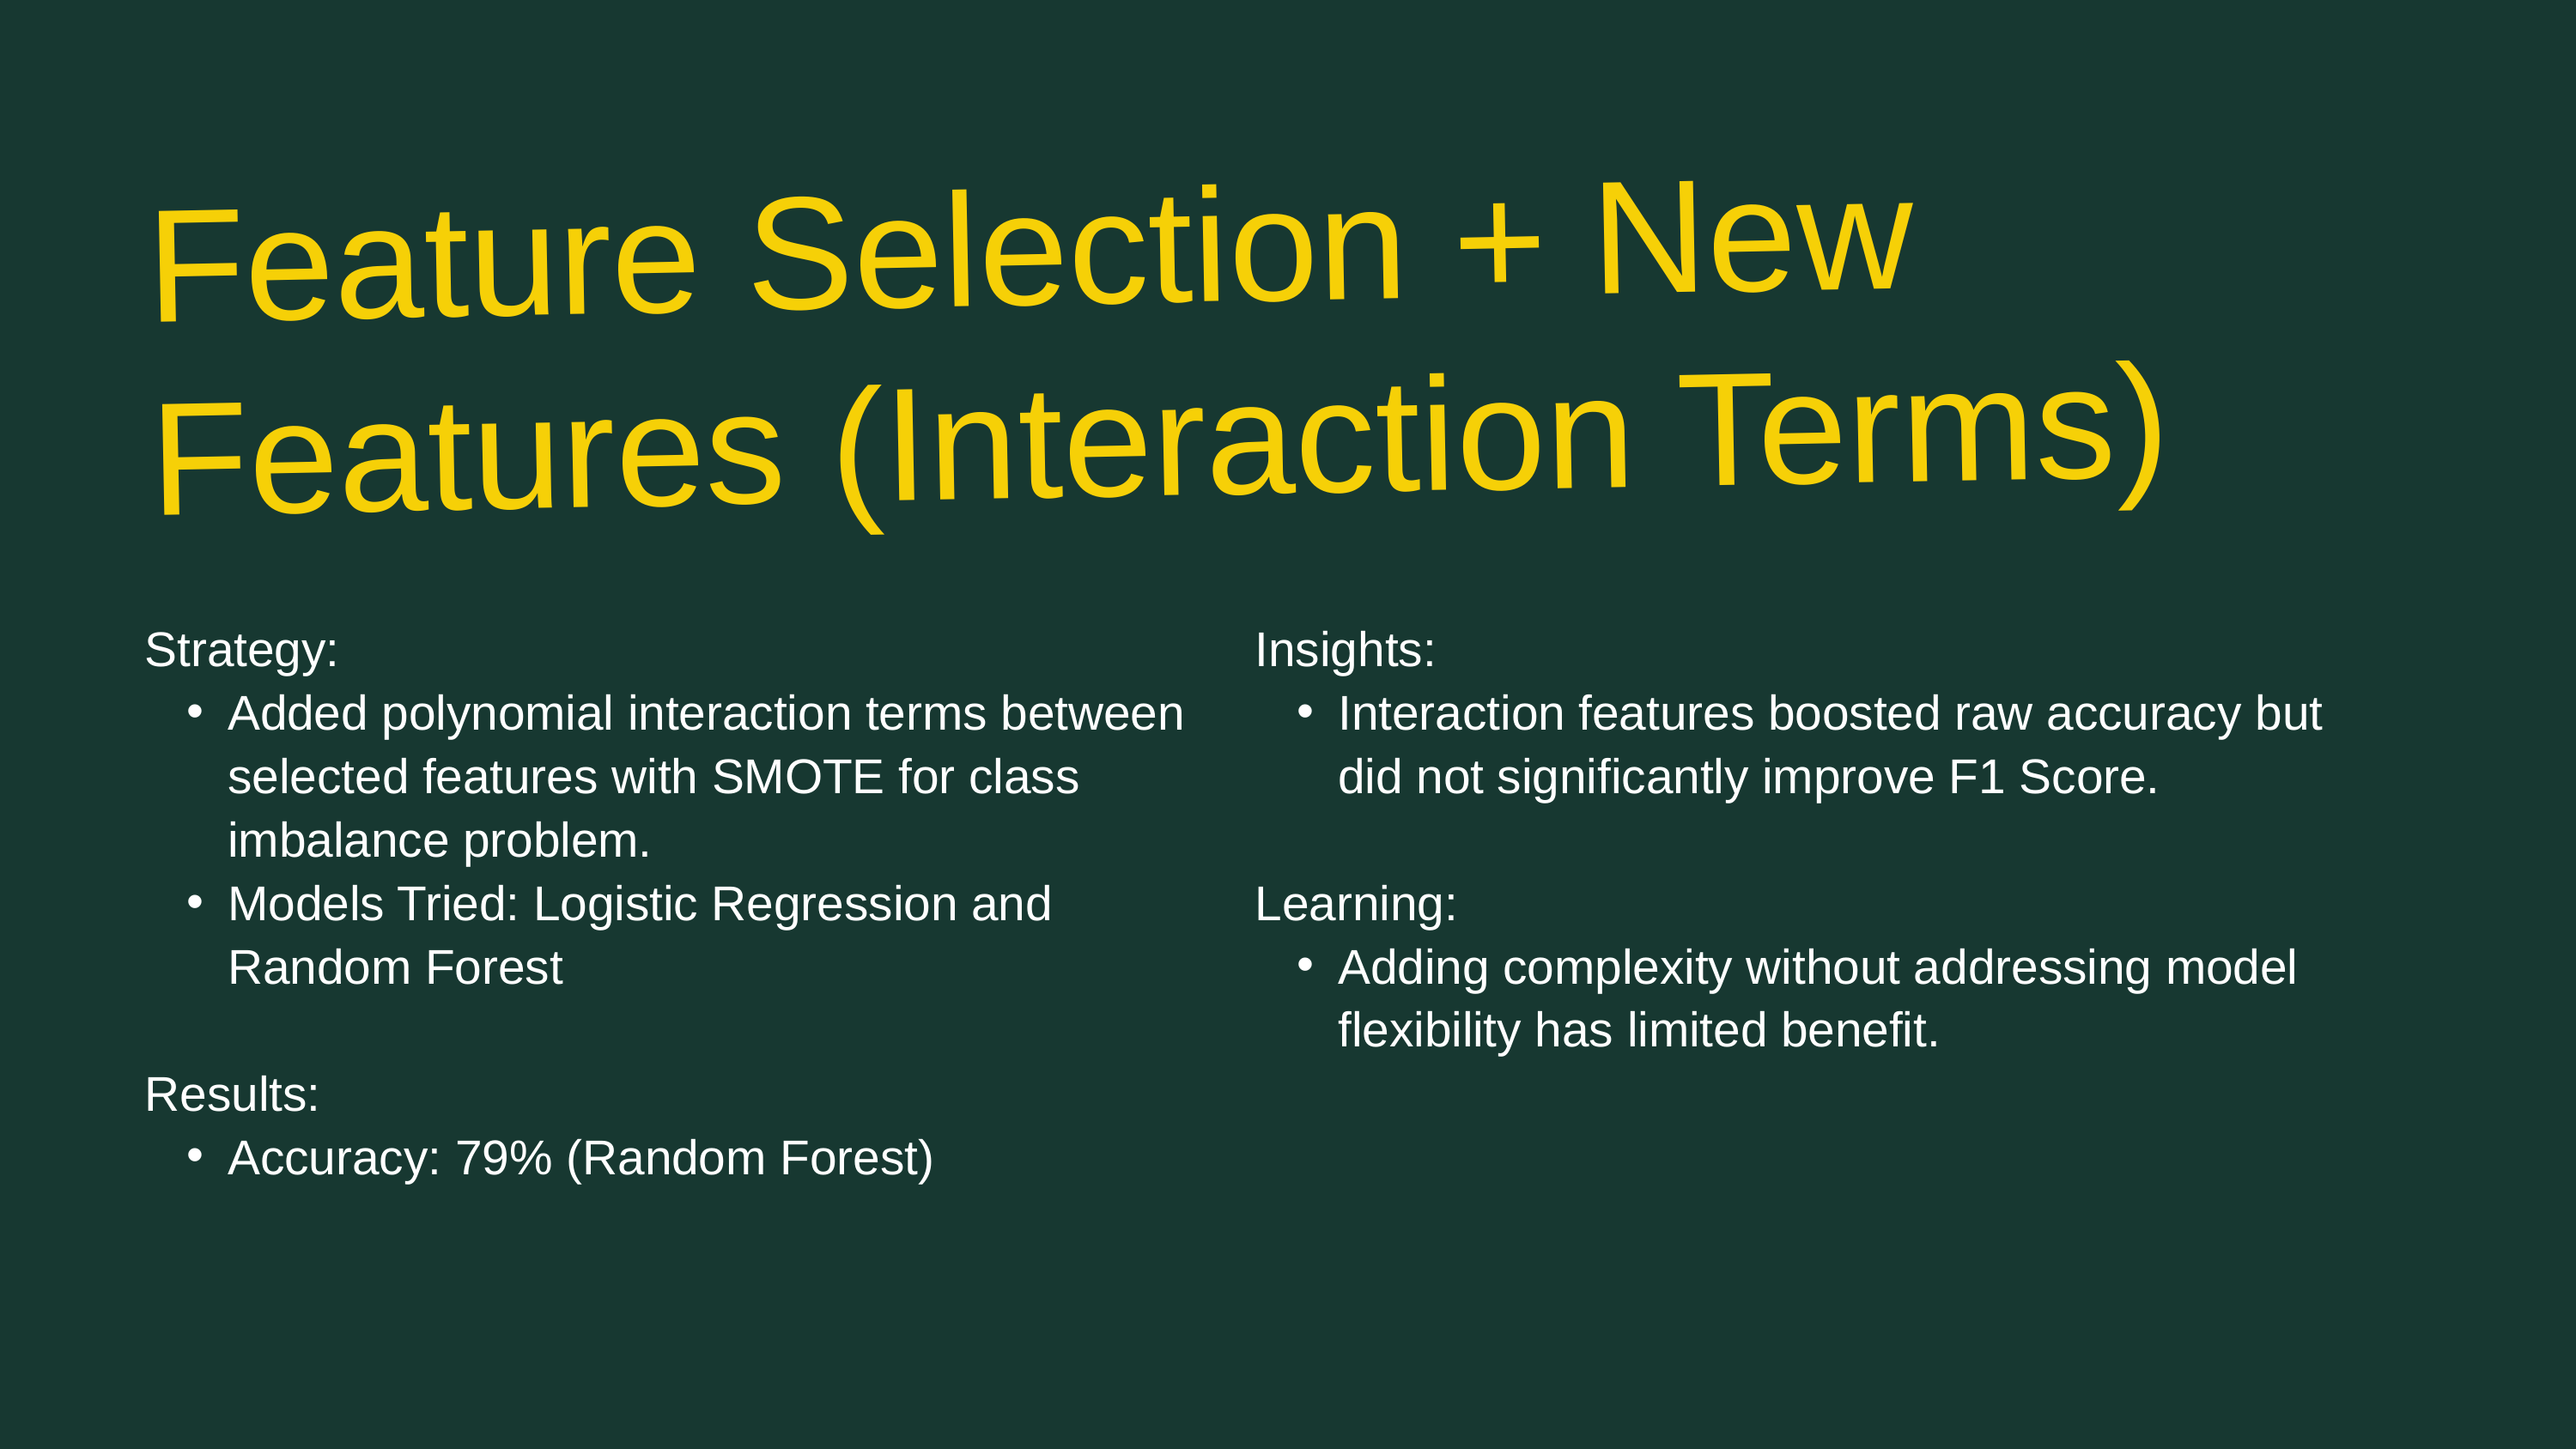

Feature Selection + New Features (Interaction Terms)
Strategy:
Added polynomial interaction terms between selected features with SMOTE for class imbalance problem.
Models Tried: Logistic Regression and Random Forest

Results:
Accuracy: 79% (Random Forest)

Insights:
Interaction features boosted raw accuracy but did not significantly improve F1 Score.

Learning:
Adding complexity without addressing model flexibility has limited benefit.